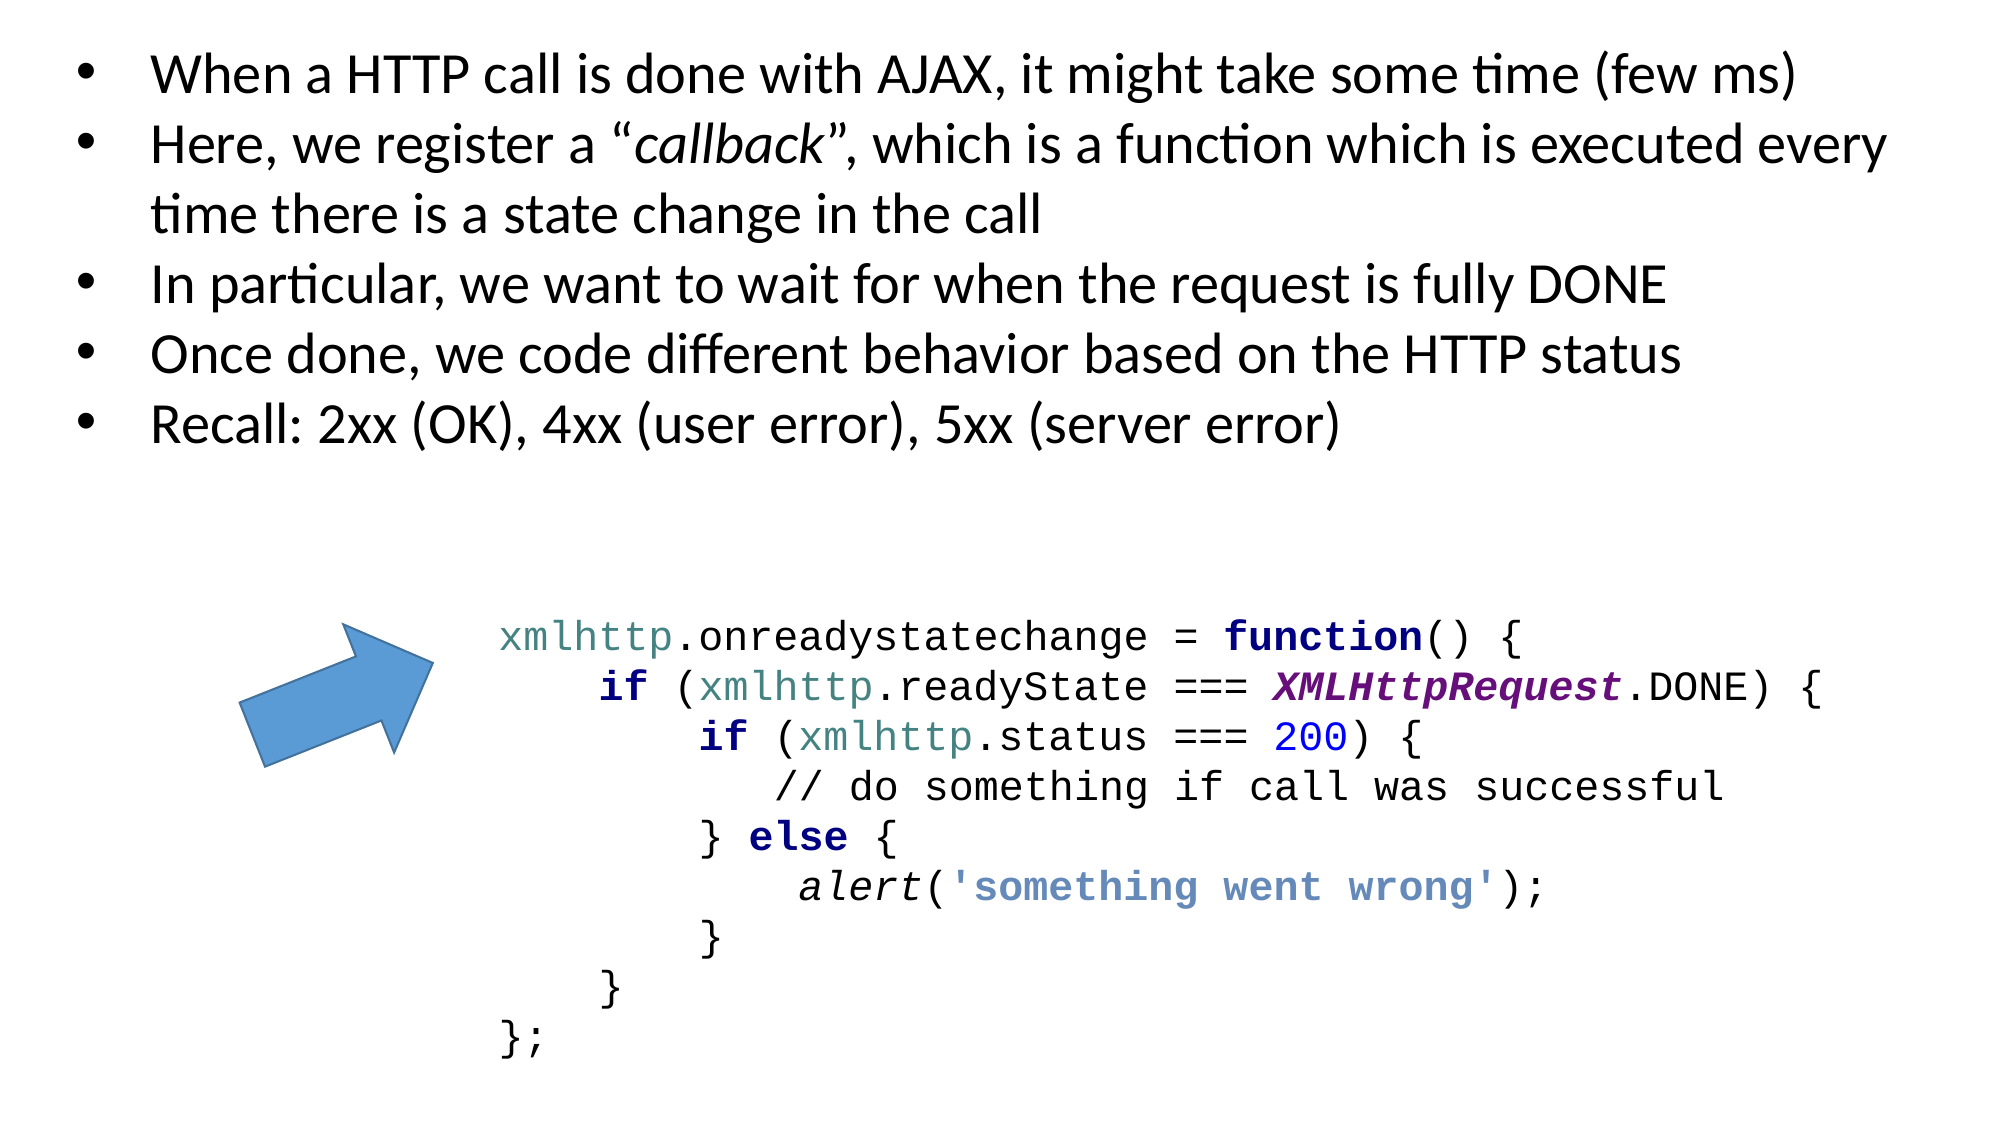

When a HTTP call is done with AJAX, it might take some time (few ms)
Here, we register a “callback”, which is a function which is executed every time there is a state change in the call
In particular, we want to wait for when the request is fully DONE
Once done, we code different behavior based on the HTTP status
Recall: 2xx (OK), 4xx (user error), 5xx (server error)
    xmlhttp.onreadystatechange = function() {
        if (xmlhttp.readyState === XMLHttpRequest.DONE) {
            if (xmlhttp.status === 200) {
               // do something if call was successful
            } else {
                alert('something went wrong');
            }
        }
    };